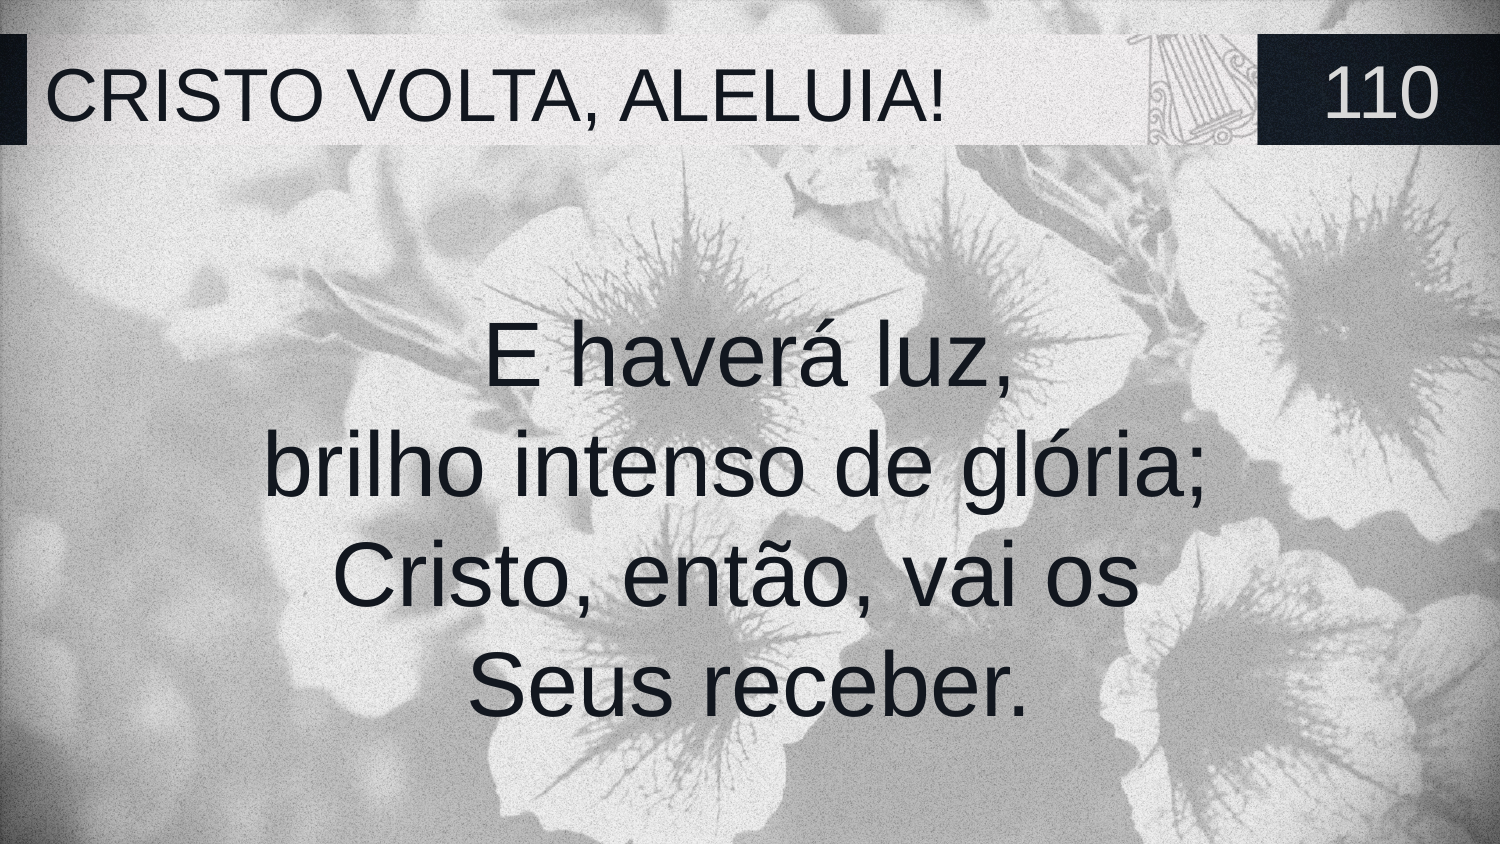

# CRISTO VOLTA, ALELUIA!
110
E haverá luz,
brilho intenso de glória;
Cristo, então, vai os
Seus receber.